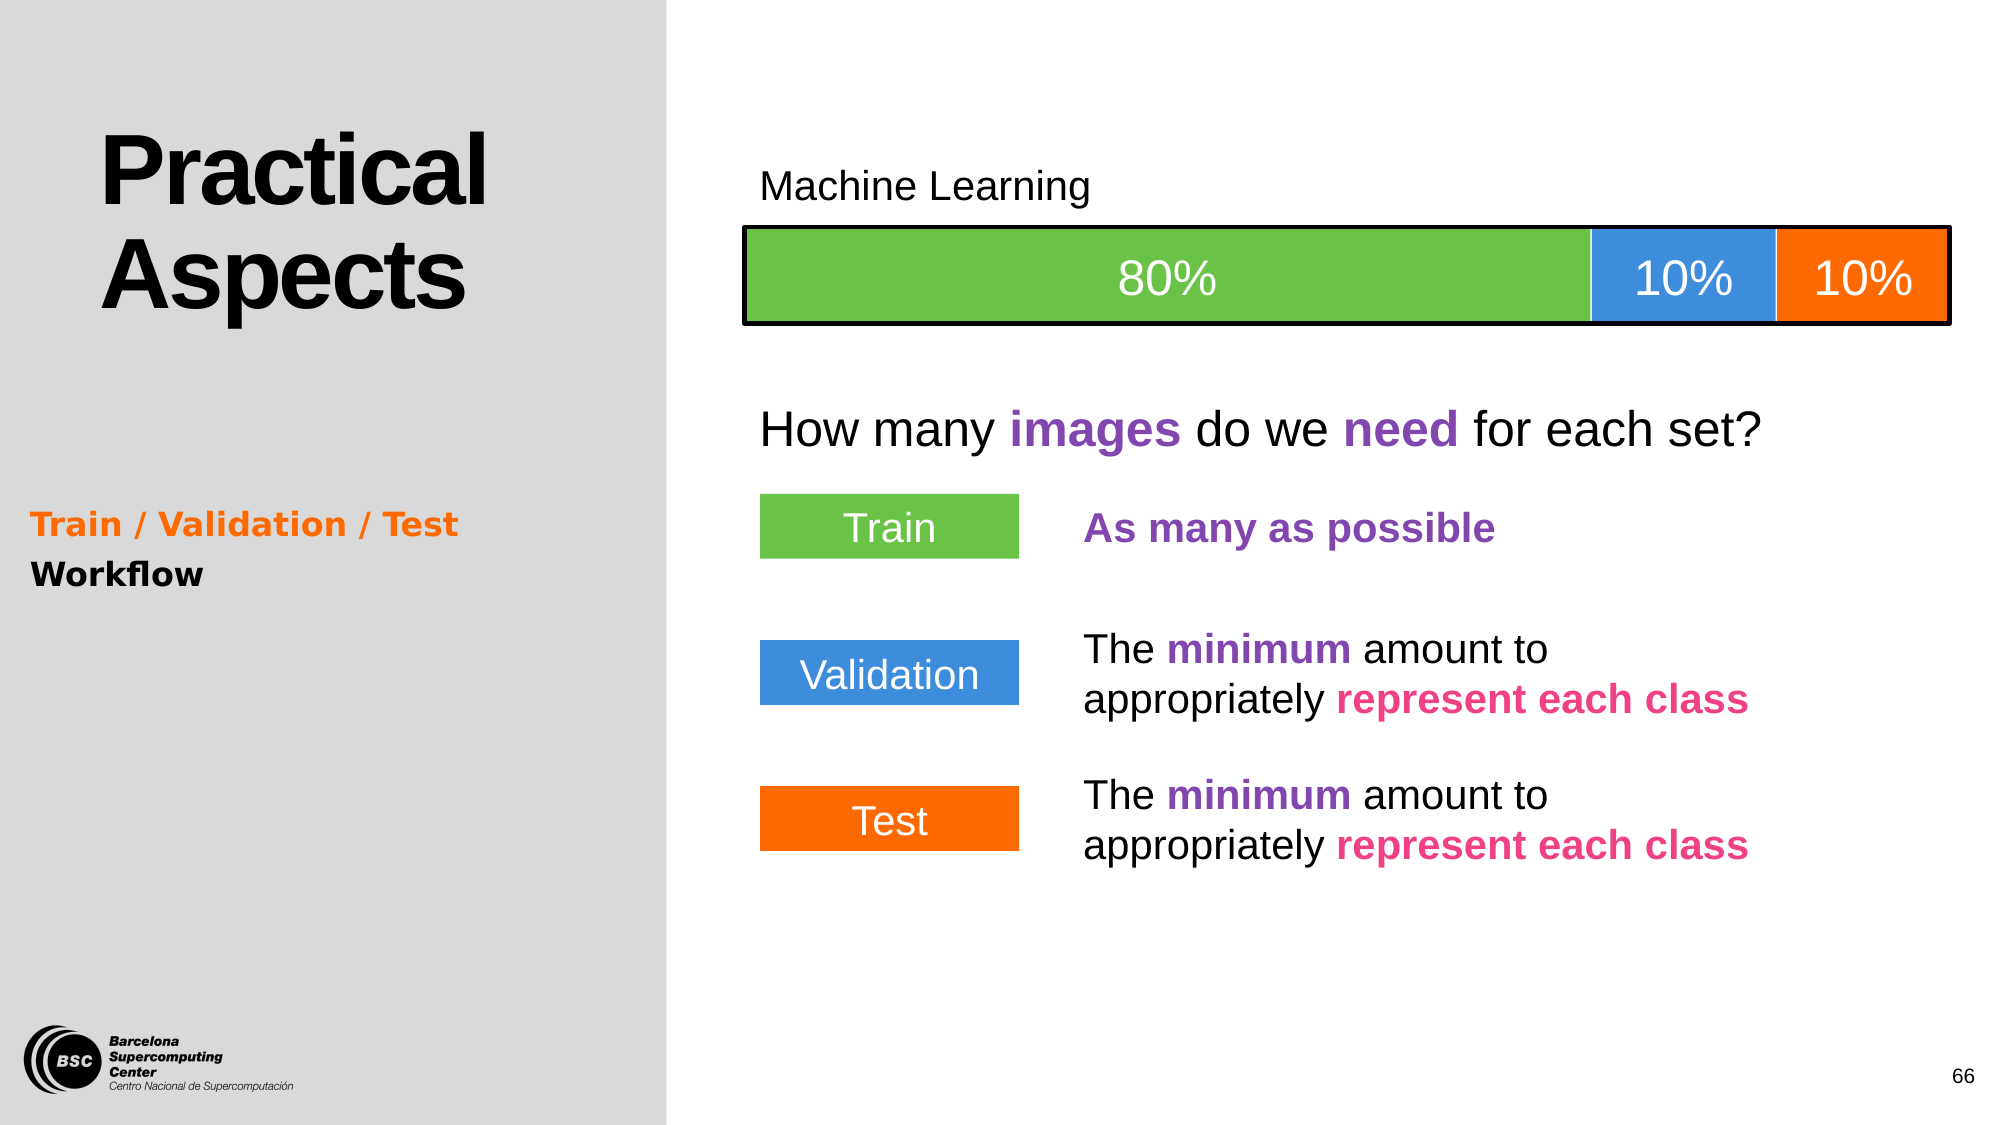

# Practical Aspects
Machine Learning
10%
80%

10%
How many images do we need for each set?
Train / Validation / Test
Workflow

Train
As many as possible
The minimum amount to appropriately represent each class
Validation
The minimum amount to appropriately represent each class
Test

66